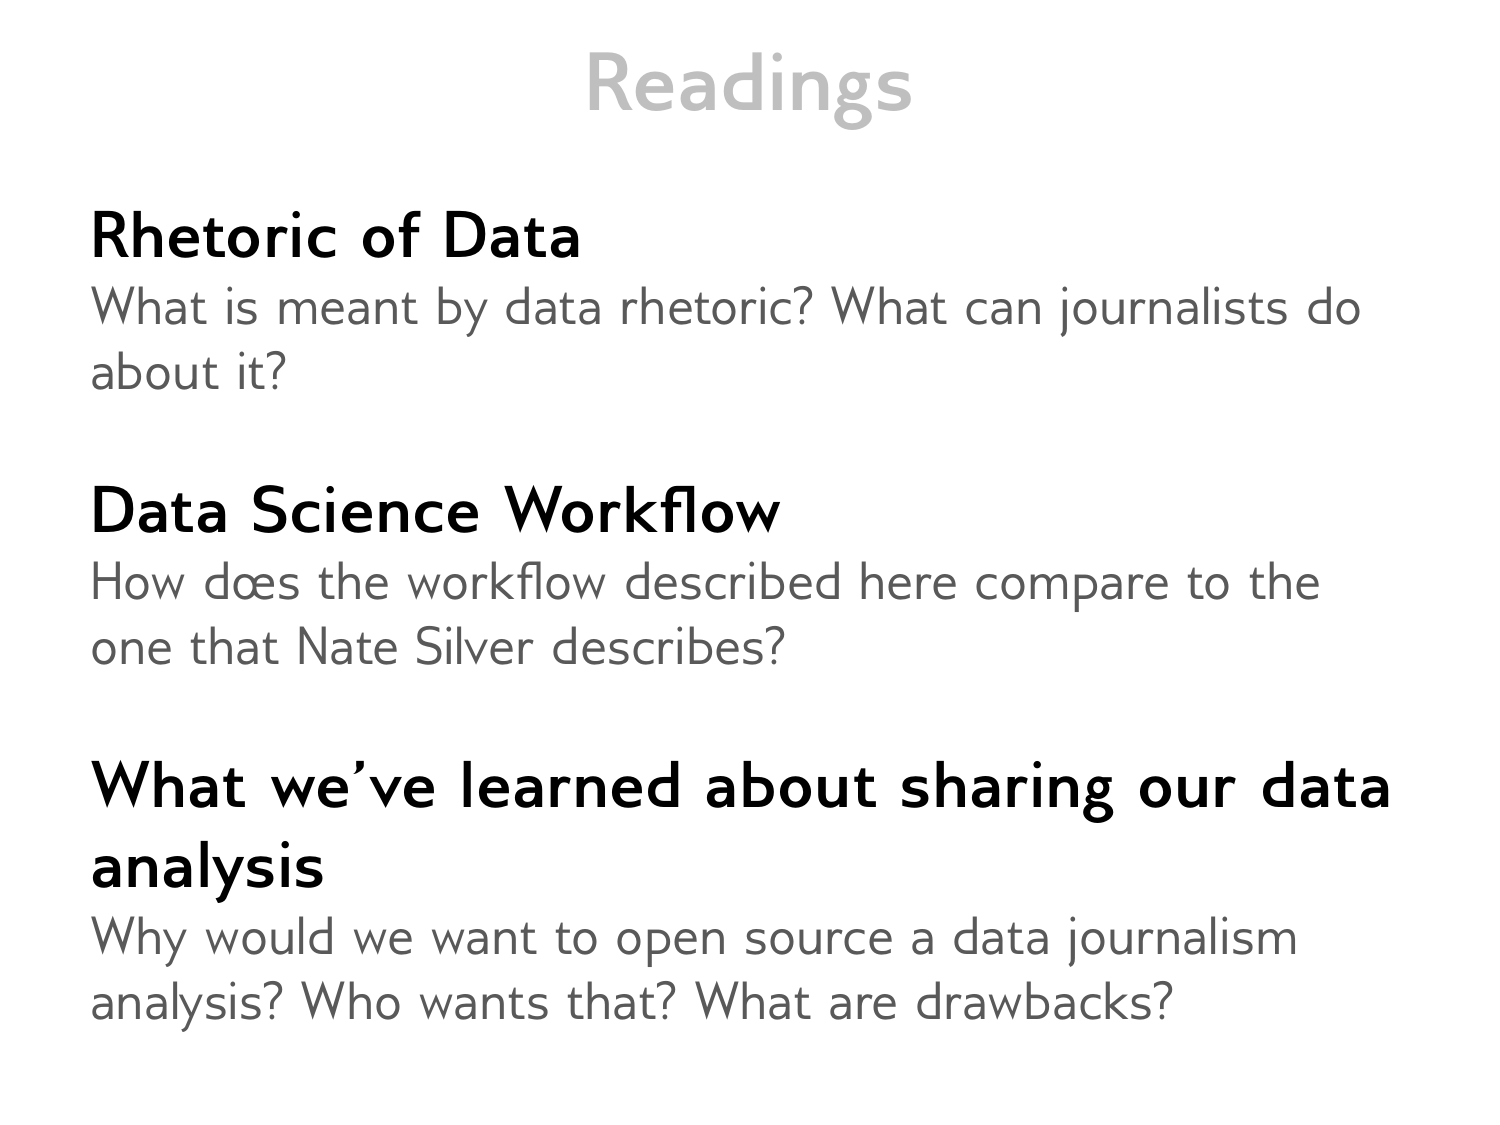

# Readings
Rhetoric of Data
What is meant by data rhetoric? What can journalists do about it?

Data Science Workflow
How does the workflow described here compare to the one that Nate Silver describes?

What we’ve learned about sharing our data analysis
Why would we want to open source a data journalism analysis? Who wants that? What are drawbacks?